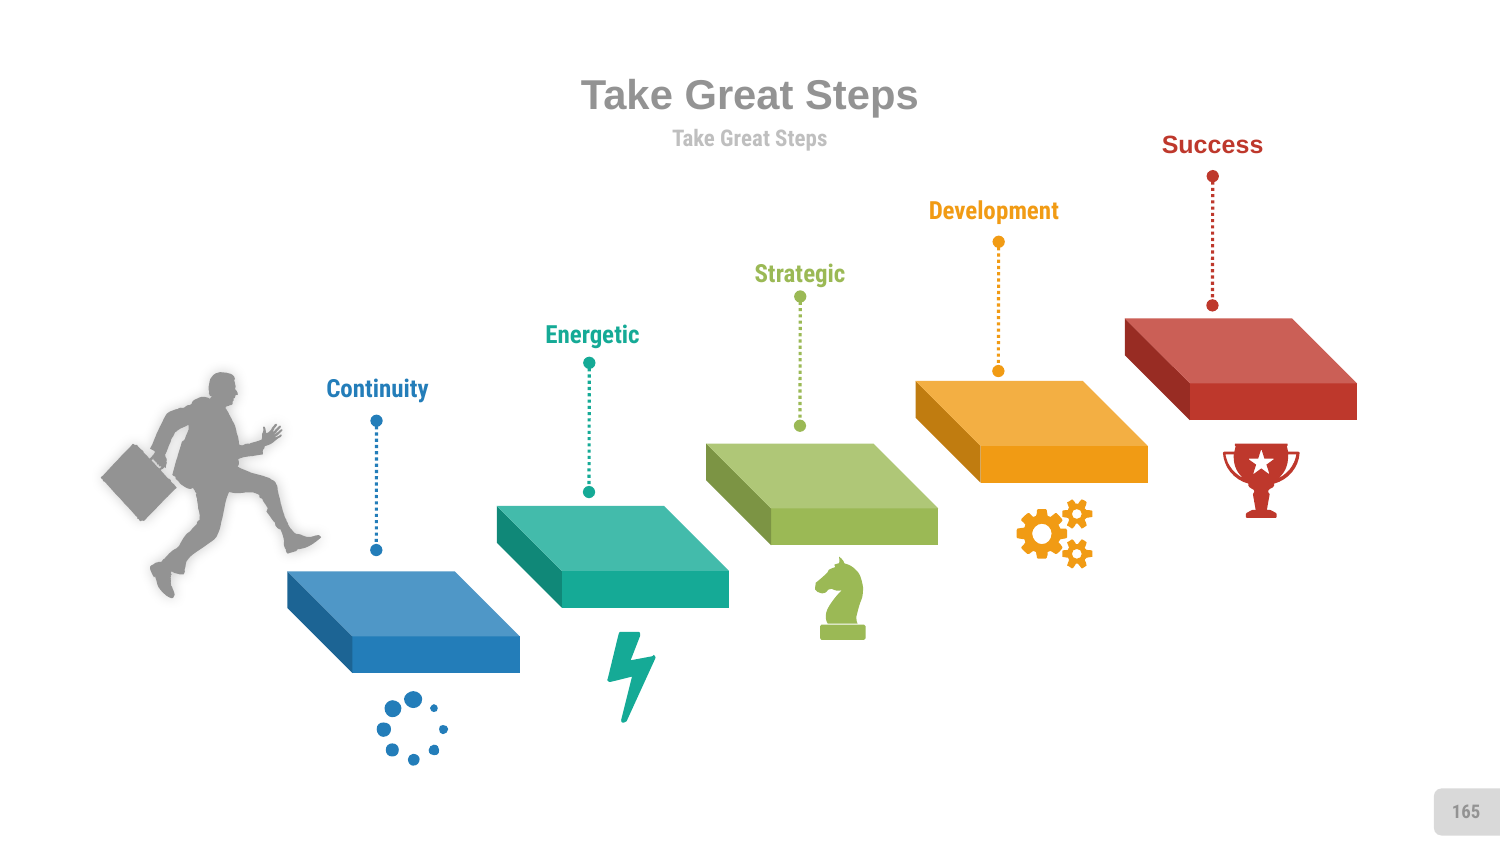

# Take Great Steps
Success
Take Great Steps
Development
Strategic
Energetic

Continuity

165